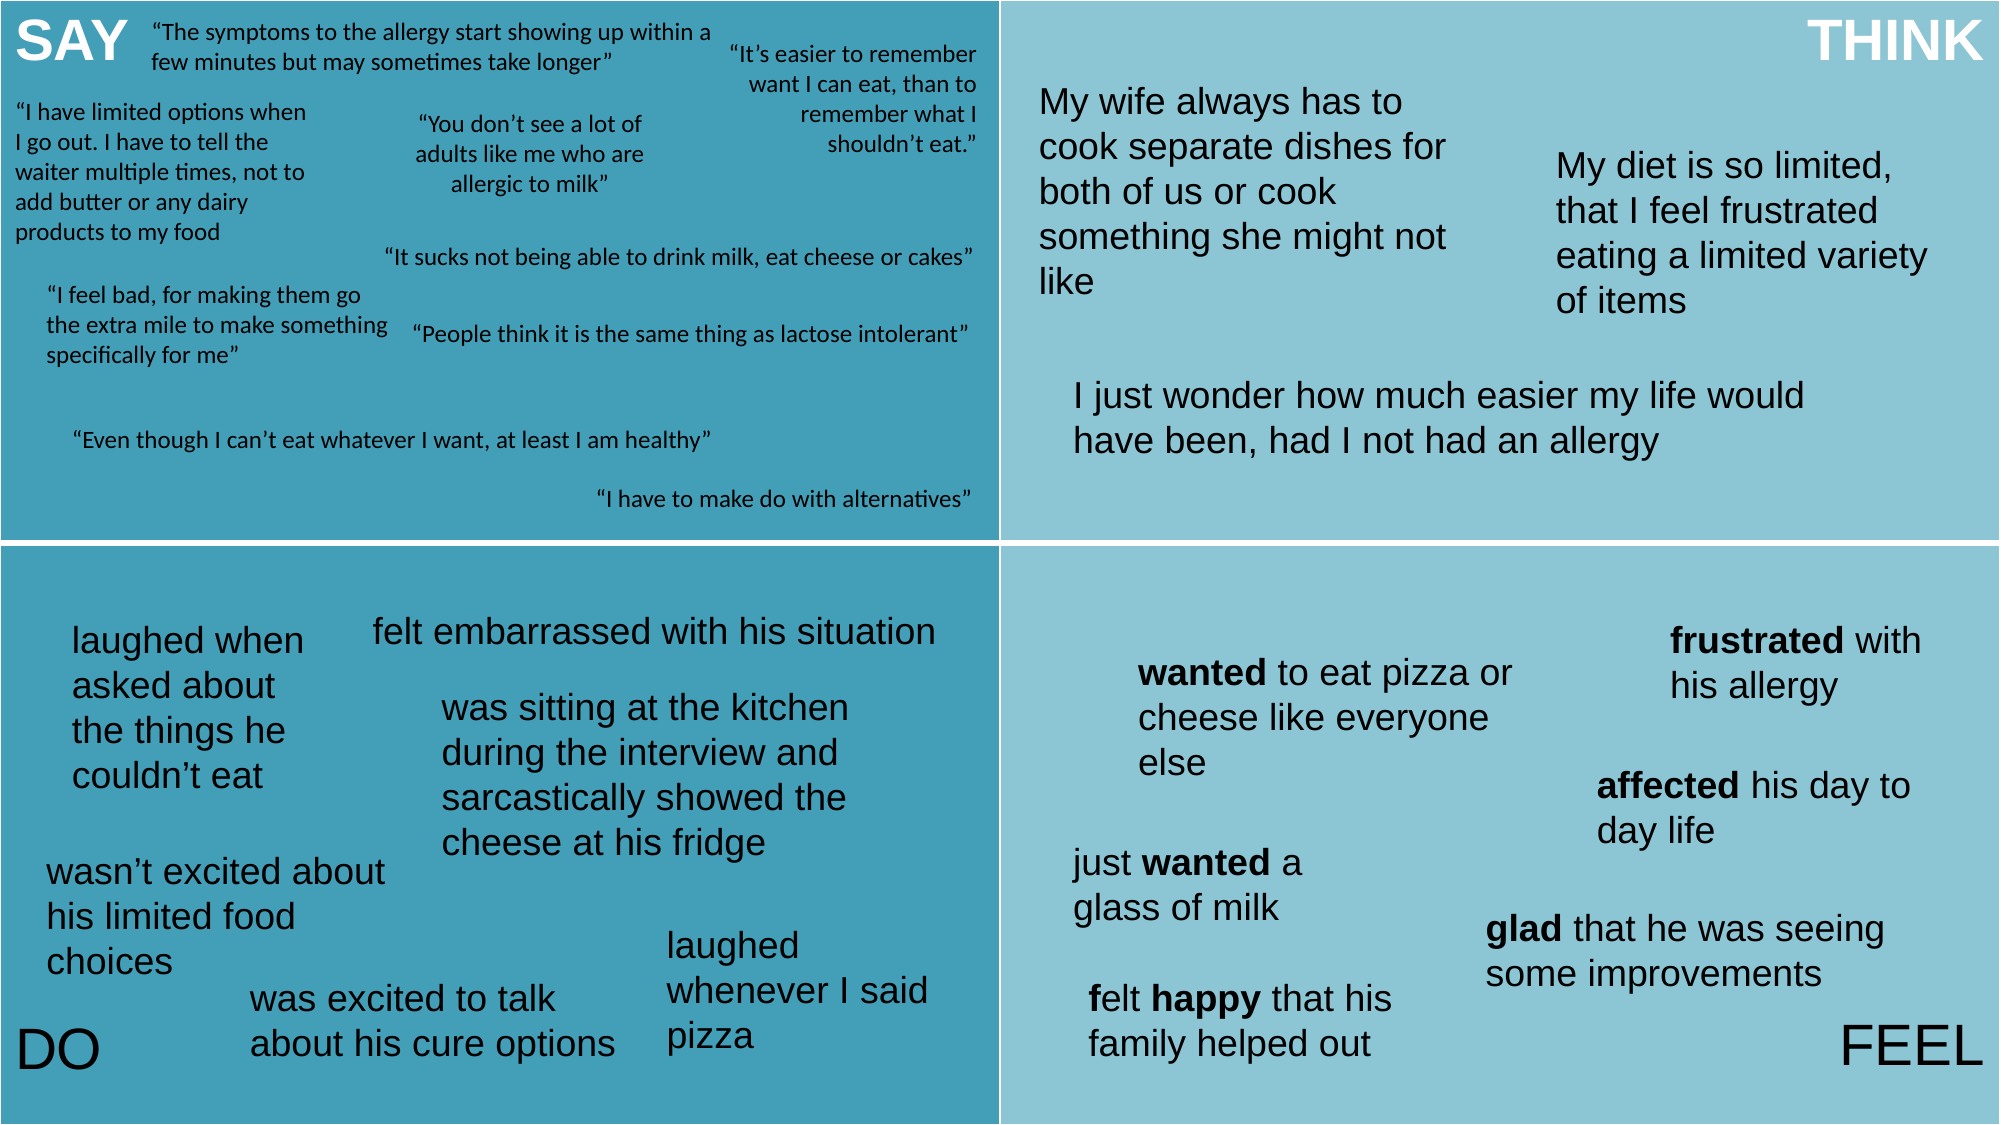

| SAY | THINK |
| --- | --- |
| DO | FEEL |
“The symptoms to the allergy start showing up within a few minutes but may sometimes take longer”
“It’s easier to remember want I can eat, than to remember what I shouldn’t eat.”
My wife always has to cook separate dishes for both of us or cook something she might not like
“I have limited options when I go out. I have to tell the waiter multiple times, not to add butter or any dairy products to my food
“You don’t see a lot of adults like me who are allergic to milk”
My diet is so limited, that I feel frustrated eating a limited variety of items
“It sucks not being able to drink milk, eat cheese or cakes”
“I feel bad, for making them go the extra mile to make something specifically for me”
“People think it is the same thing as lactose intolerant”
I just wonder how much easier my life would have been, had I not had an allergy
“Even though I can’t eat whatever I want, at least I am healthy”
“I have to make do with alternatives”

felt embarrassed with his situation
laughed when asked about the things he couldn’t eat

frustrated with his allergy
wanted to eat pizza or cheese like everyone else
was sitting at the kitchen during the interview and sarcastically showed the cheese at his fridge

affected his day to day life
just wanted a glass of milk
wasn’t excited about his limited food choices
glad that he was seeing some improvements
laughed whenever I said pizza
was excited to talk about his cure options
felt happy that his family helped out